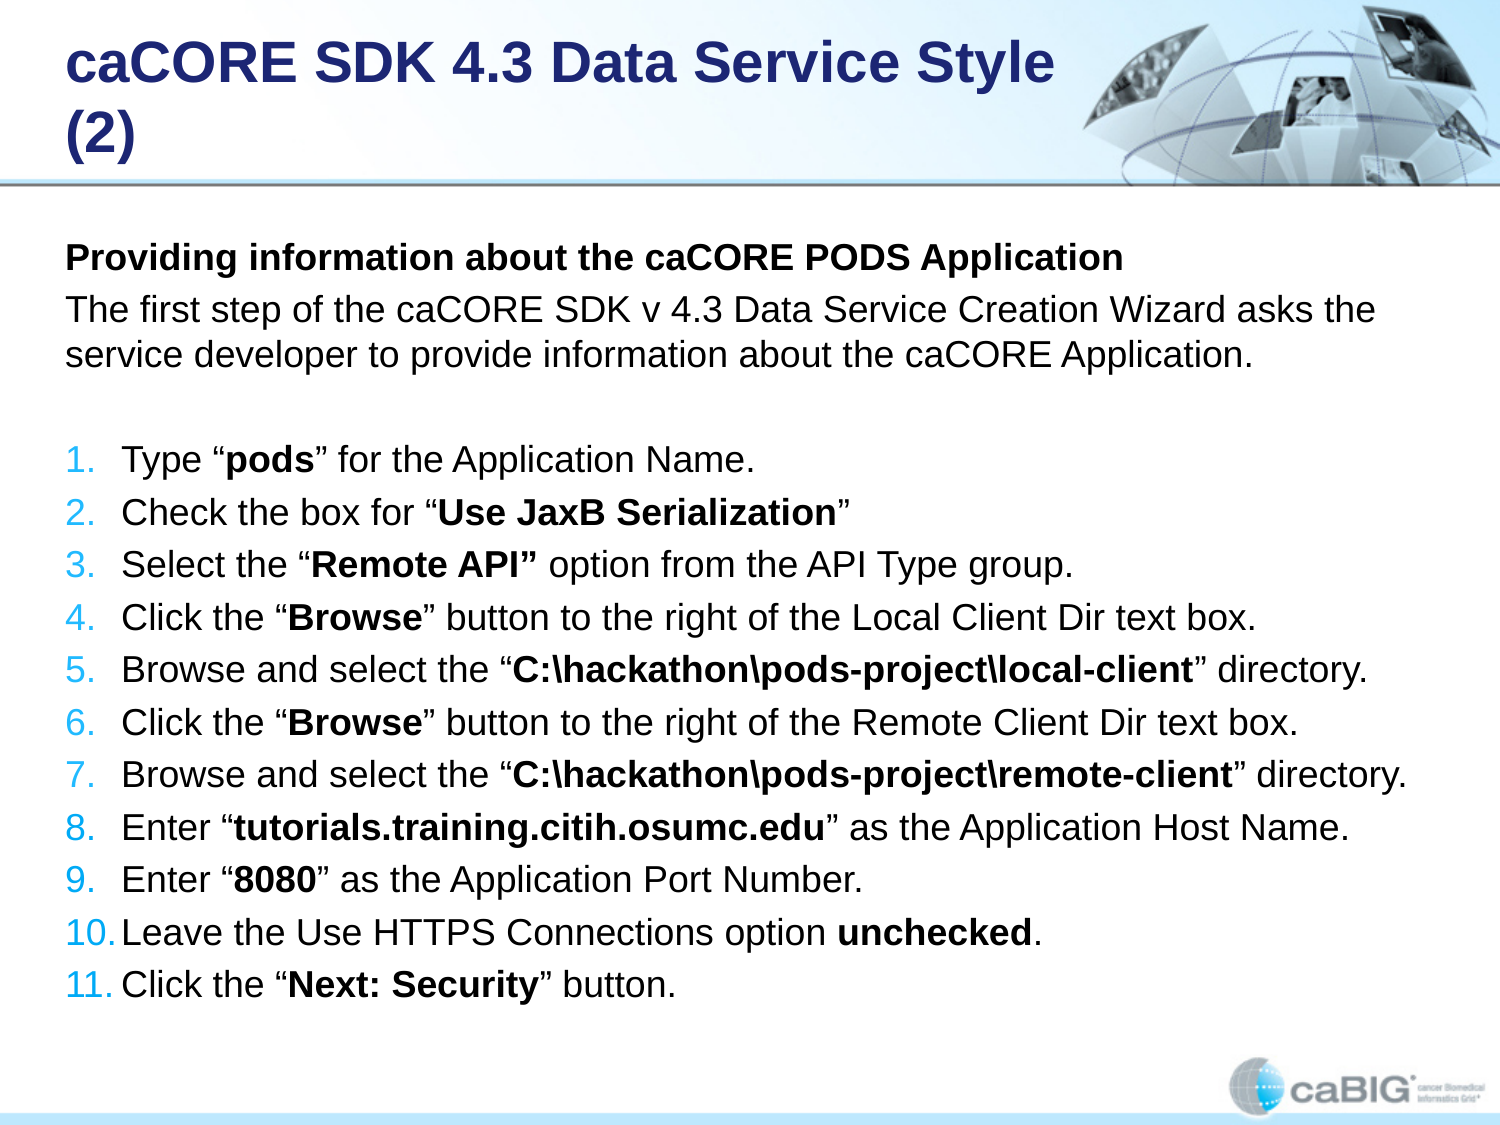

# caCORE SDK 4.3 Data Service Style (2)
Providing information about the caCORE PODS Application
The first step of the caCORE SDK v 4.3 Data Service Creation Wizard asks the service developer to provide information about the caCORE Application.

Type “pods” for the Application Name.
Check the box for “Use JaxB Serialization”
Select the “Remote API” option from the API Type group.
Click the “Browse” button to the right of the Local Client Dir text box.
Browse and select the “C:\hackathon\pods-project\local-client” directory.
Click the “Browse” button to the right of the Remote Client Dir text box.
Browse and select the “C:\hackathon\pods-project\remote-client” directory.
Enter “tutorials.training.citih.osumc.edu” as the Application Host Name.
Enter “8080” as the Application Port Number.
Leave the Use HTTPS Connections option unchecked.
Click the “Next: Security” button.